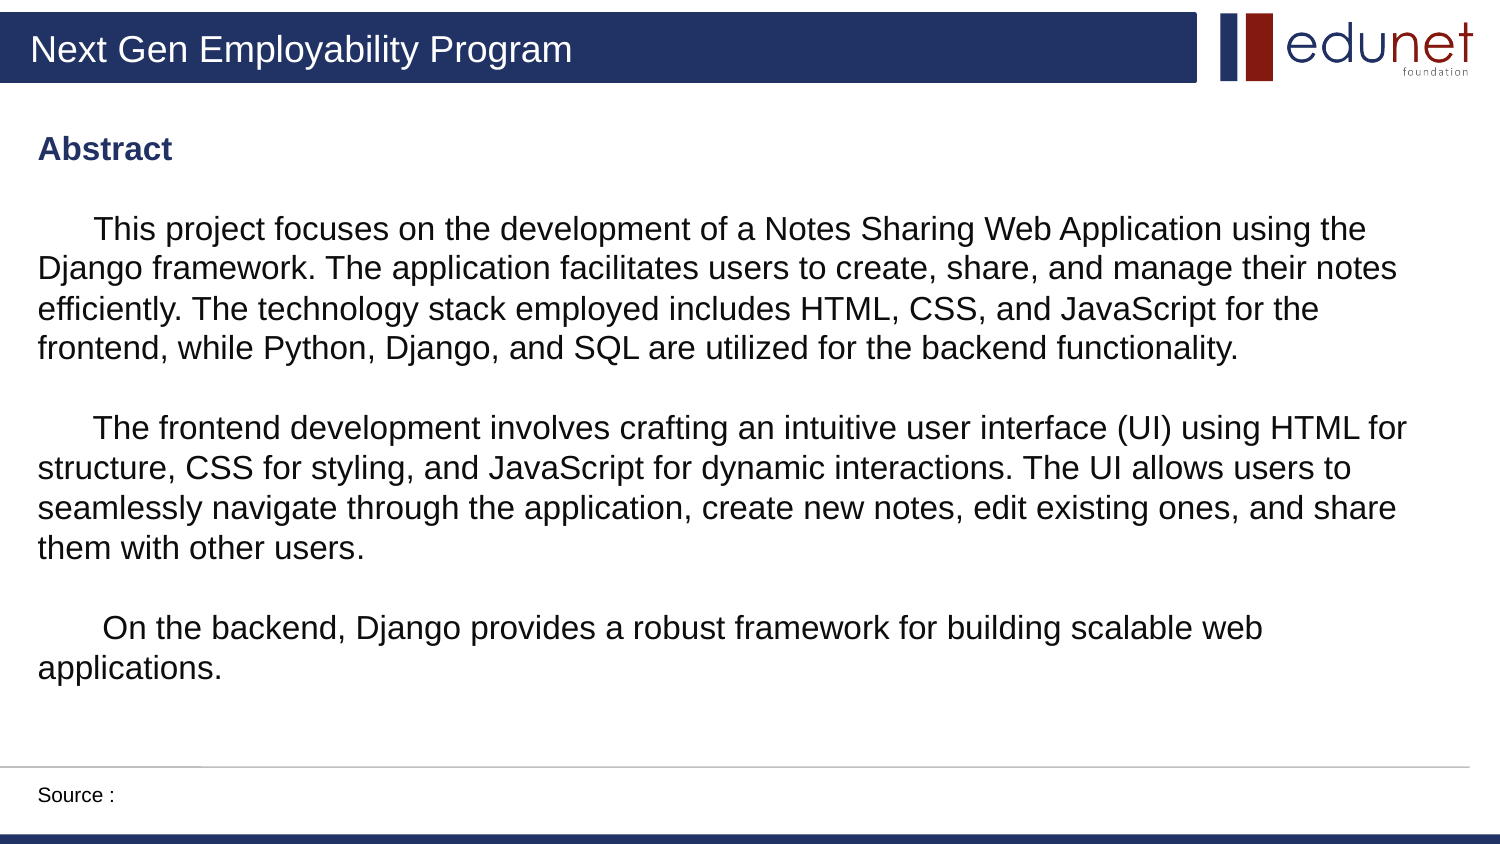

# Abstract This project focuses on the development of a Notes Sharing Web Application using the Django framework. The application facilitates users to create, share, and manage their notes efficiently. The technology stack employed includes HTML, CSS, and JavaScript for the frontend, while Python, Django, and SQL are utilized for the backend functionality. The frontend development involves crafting an intuitive user interface (UI) using HTML for structure, CSS for styling, and JavaScript for dynamic interactions. The UI allows users to seamlessly navigate through the application, create new notes, edit existing ones, and share them with other users. On the backend, Django provides a robust framework for building scalable web applications.

Source :